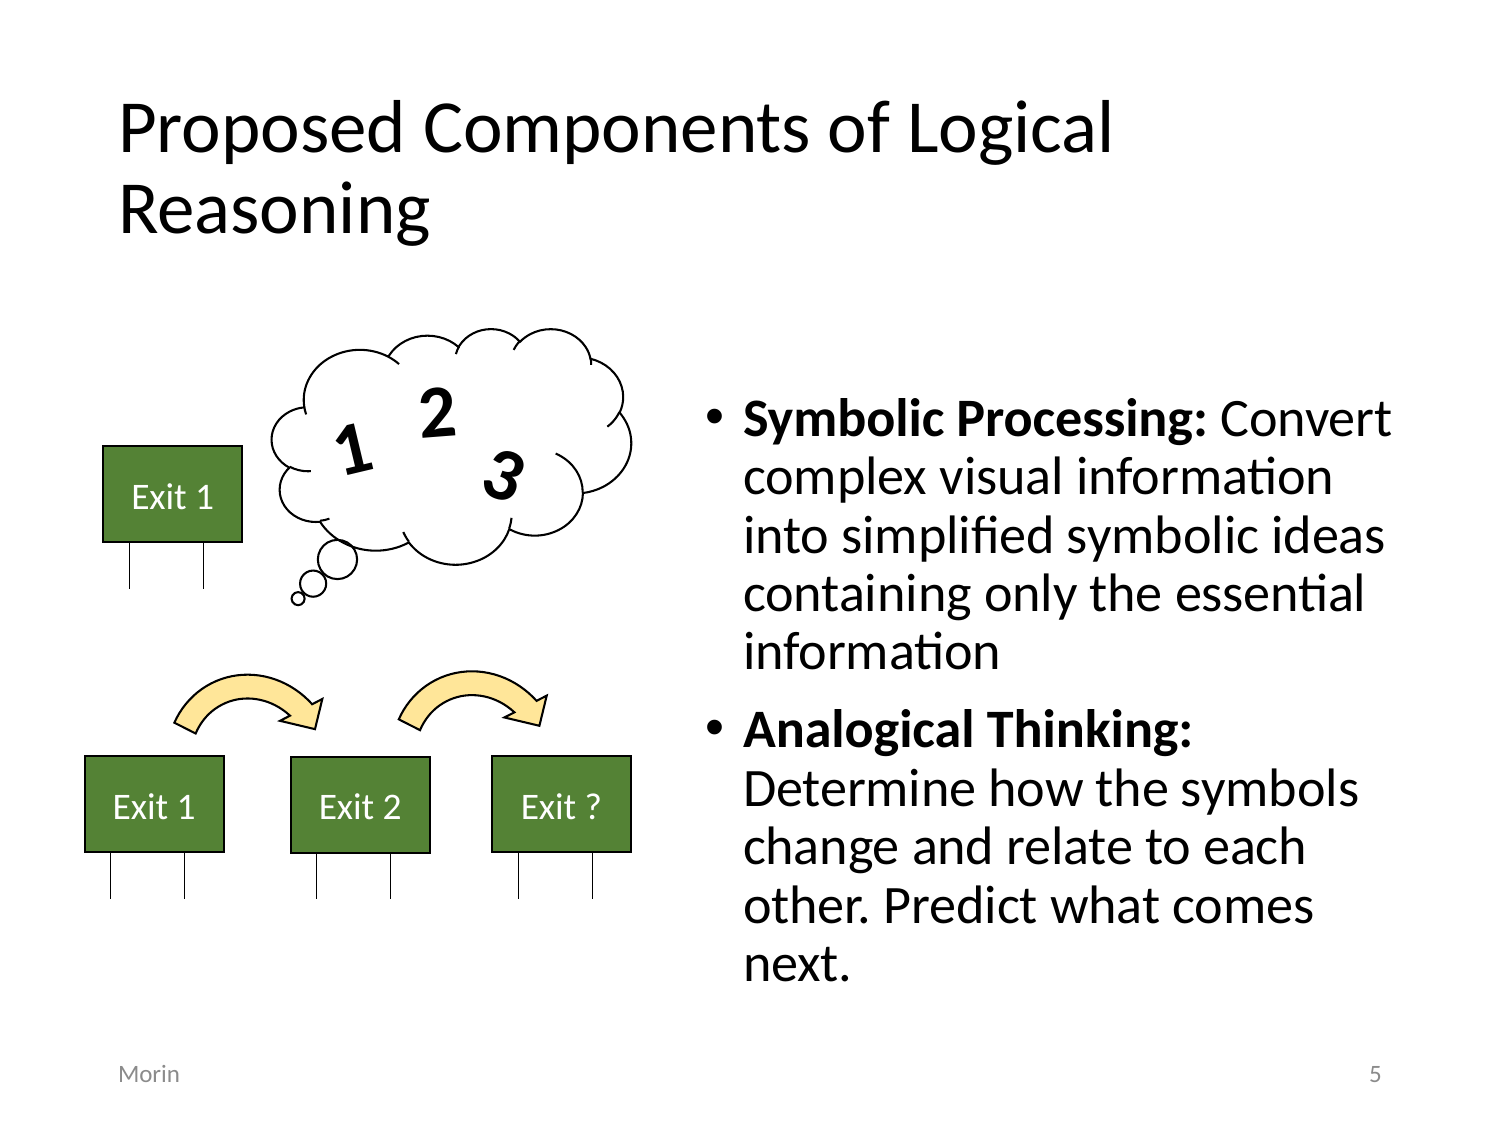

# Proposed Components of Logical Reasoning

2
1
3
Symbolic Processing: Convert complex visual information into simplified symbolic ideas containing only the essential information
Analogical Thinking: Determine how the symbols change and relate to each other. Predict what comes next.
Exit 1

Exit 1
Exit ?
Exit 2
Morin
5